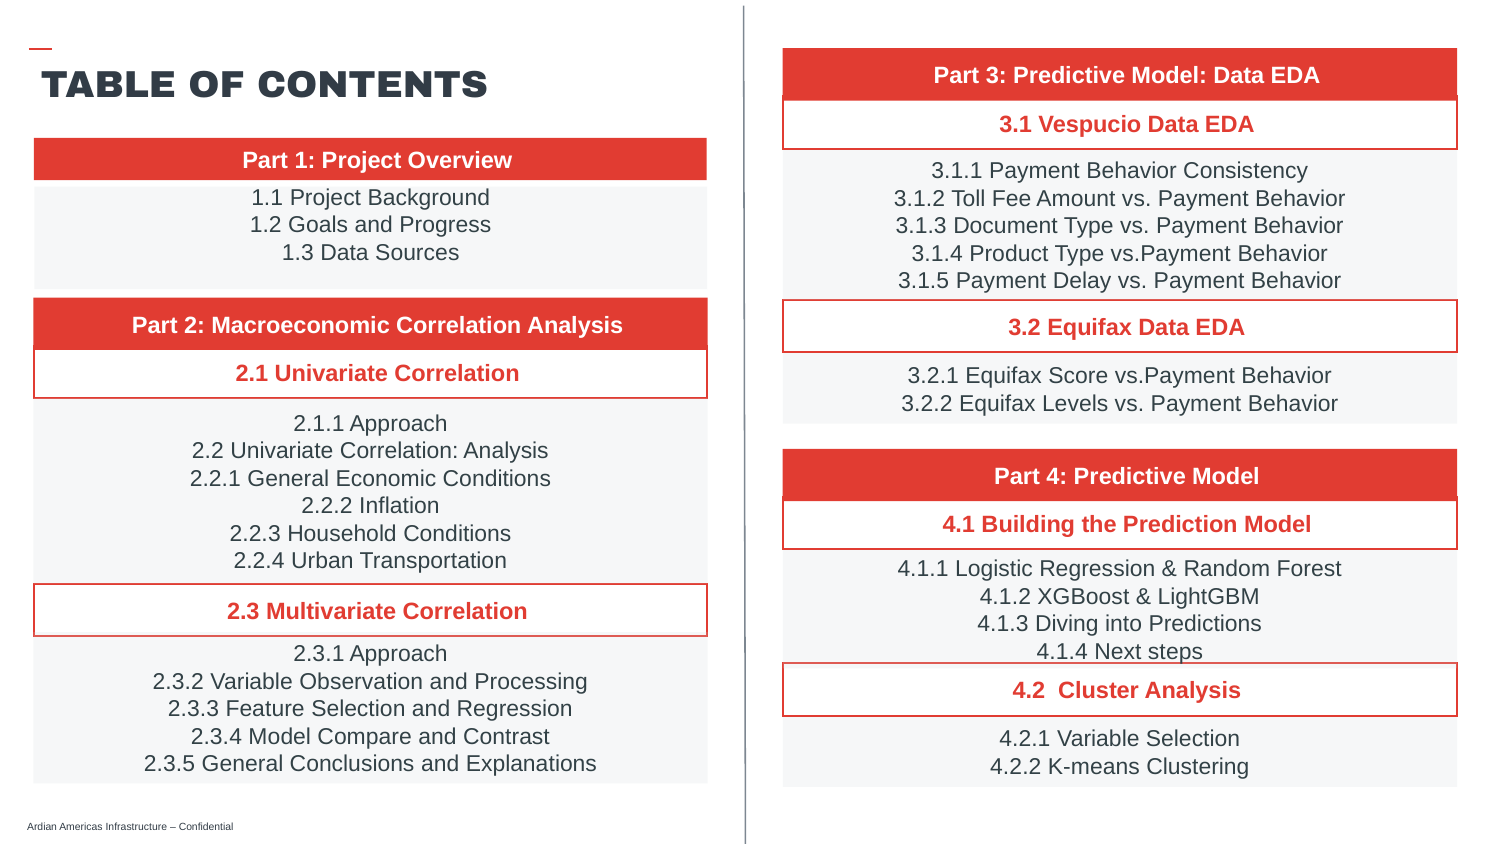

# TABLE OF CONTENTS
Part 3: Predictive Model: Data EDA
3.1 Vespucio Data EDA
3.1.1 Payment Behavior Consistency
3.1.2 Toll Fee Amount vs. Payment Behavior
3.1.3 Document Type vs. Payment Behavior
3.1.4 Product Type vs.Payment Behavior
3.1.5 Payment Delay vs. Payment Behavior
3.2 Equifax Data EDA
Part 1: Project Overview
1.1 Project Background
1.2 Goals and Progress
1.3 Data Sources

Part 2: Macroeconomic Correlation Analysis
2.1 Univariate Correlation
2.1.1 Approach
2.2 Univariate Correlation: Analysis
2.2.1 General Economic Conditions
2.2.2 Inflation
2.2.3 Household Conditions
2.2.4 Urban Transportation
2.3 Multivariate Correlation
3.2.1 Equifax Score vs.Payment Behavior
3.2.2 Equifax Levels vs. Payment Behavior
Part 4: Predictive Model
4.1 Building the Prediction Model
4.1.1 Logistic Regression & Random Forest
4.1.2 XGBoost & LightGBM
4.1.3 Diving into Predictions
4.1.4 Next steps
4.2  Cluster Analysis
2.3.1 Approach
2.3.2 Variable Observation and Processing
2.3.3 Feature Selection and Regression
2.3.4 Model Compare and Contrast
2.3.5 General Conclusions and Explanations
4.2.1 Variable Selection
4.2.2 K-means Clustering